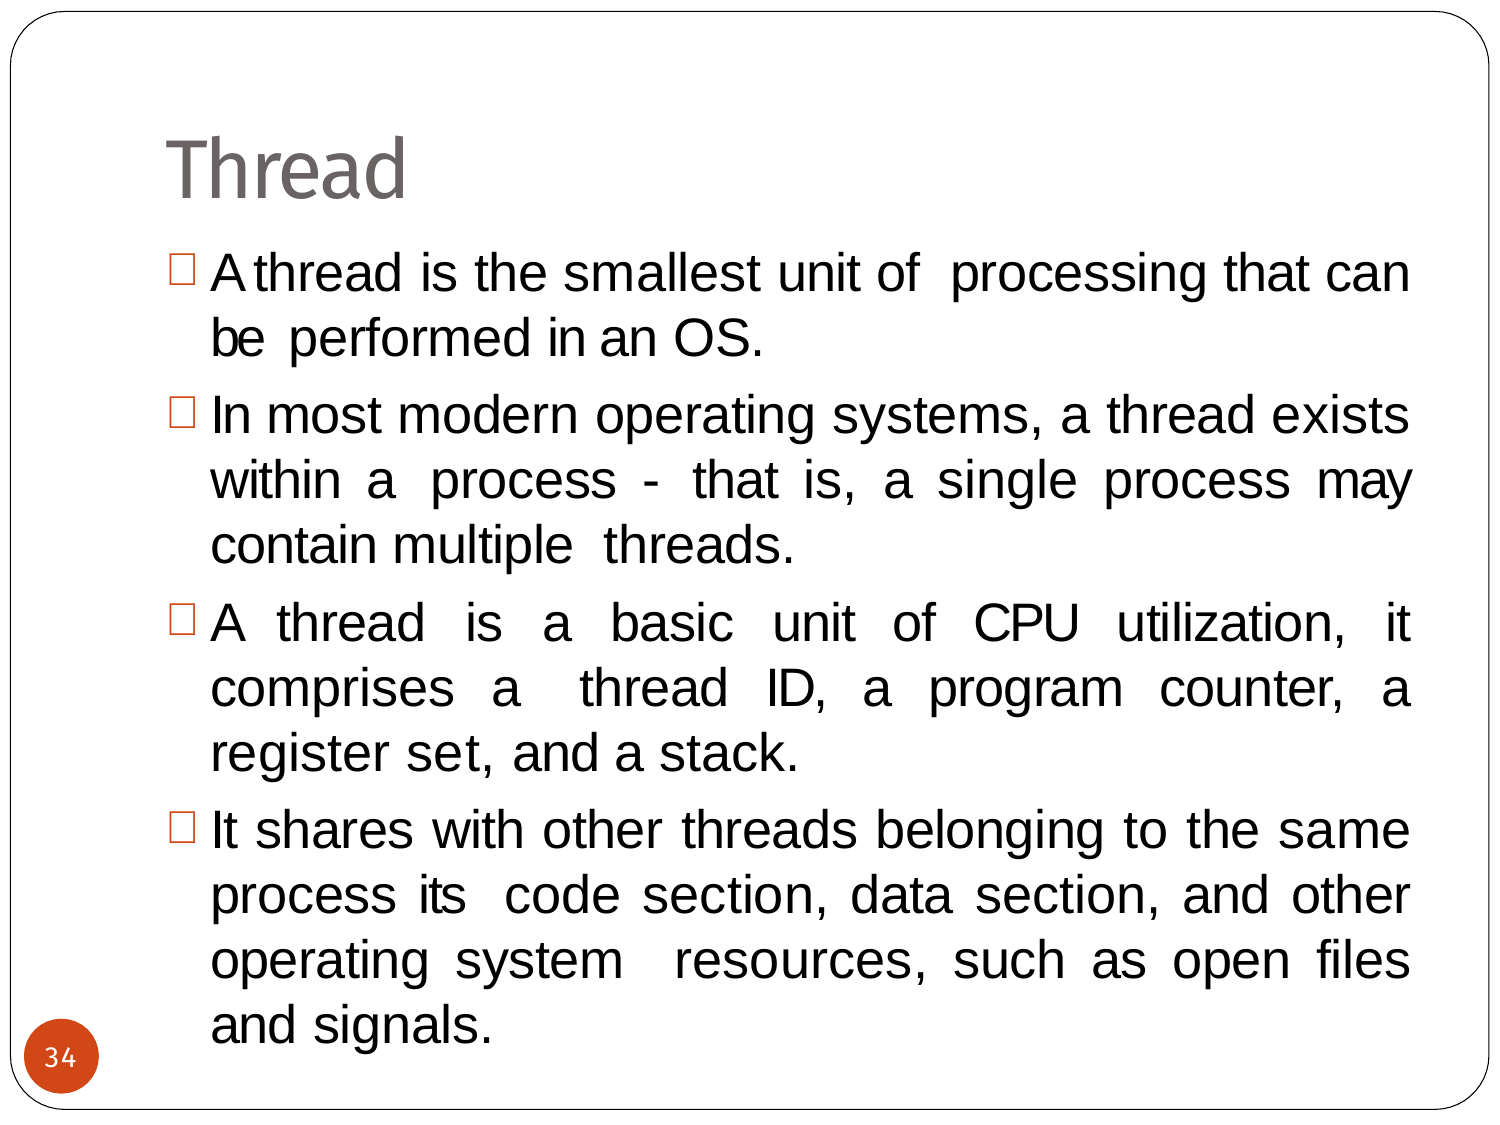

# Thread
A thread is the smallest unit of  processing that can be  performed in an OS.
In most modern operating systems, a thread exists within a  process - that is, a single process may contain multiple  threads.
A thread is a basic unit of CPU utilization, it comprises a  thread ID, a program counter, a register set, and a stack.
It shares with other threads belonging to the same process its  code section, data section, and other operating system  resources, such as open files and signals.

34